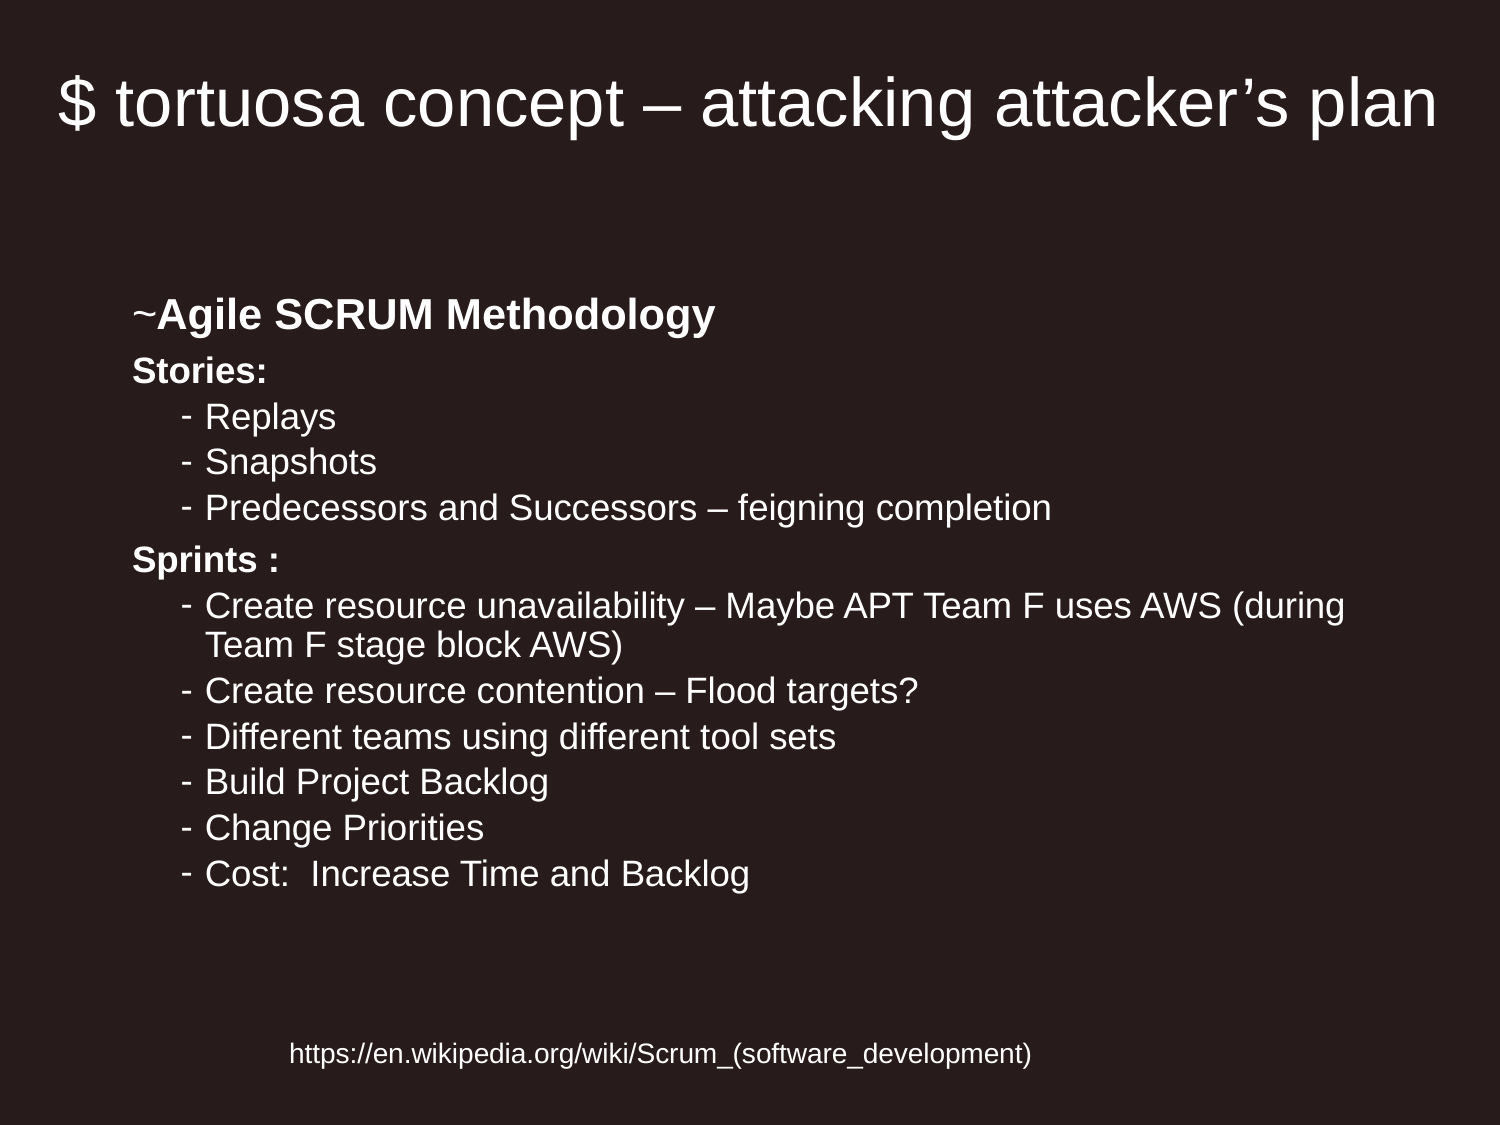

# $ tortuosa concept – attacking attacker’s plan
Agile SCRUM Methodology
Stories:
Replays
Snapshots
Predecessors and Successors – feigning completion
Sprints :
Create resource unavailability – Maybe APT Team F uses AWS (during Team F stage block AWS)
Create resource contention – Flood targets?
Different teams using different tool sets
Build Project Backlog
Change Priorities
Cost:  Increase Time and Backlog

https://en.wikipedia.org/wiki/Scrum_(software_development)